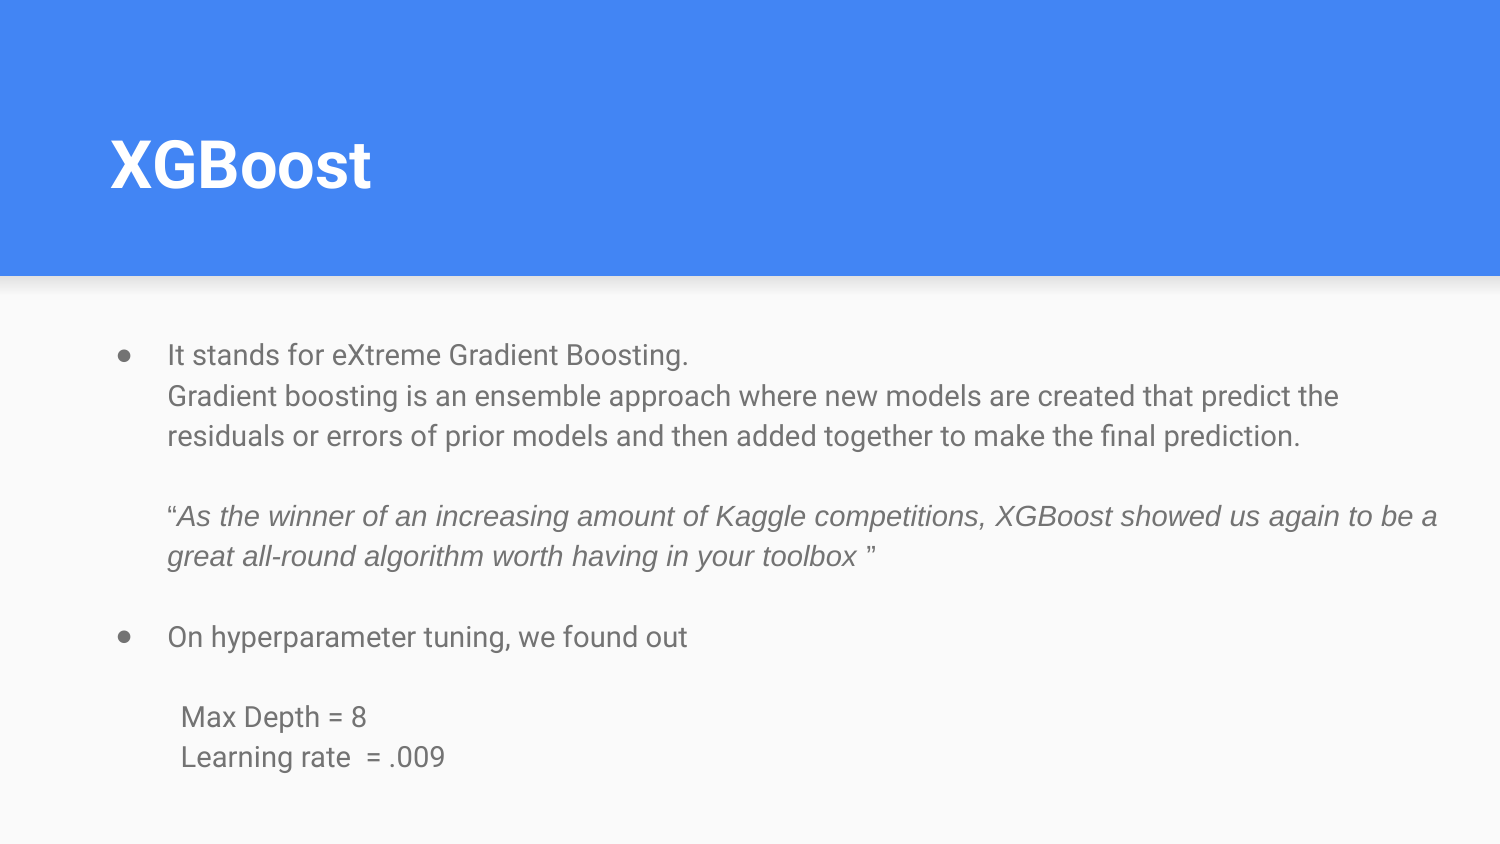

XGBoost
#

It stands for eXtreme Gradient Boosting.
Gradient boosting is an ensemble approach where new models are created that predict the residuals or errors of prior models and then added together to make the final prediction.
“As the winner of an increasing amount of Kaggle competitions, XGBoost showed us again to be a great all-round algorithm worth having in your toolbox ”

On hyperparameter tuning, we found out

         Max Depth = 8
         Learning rate  = .009